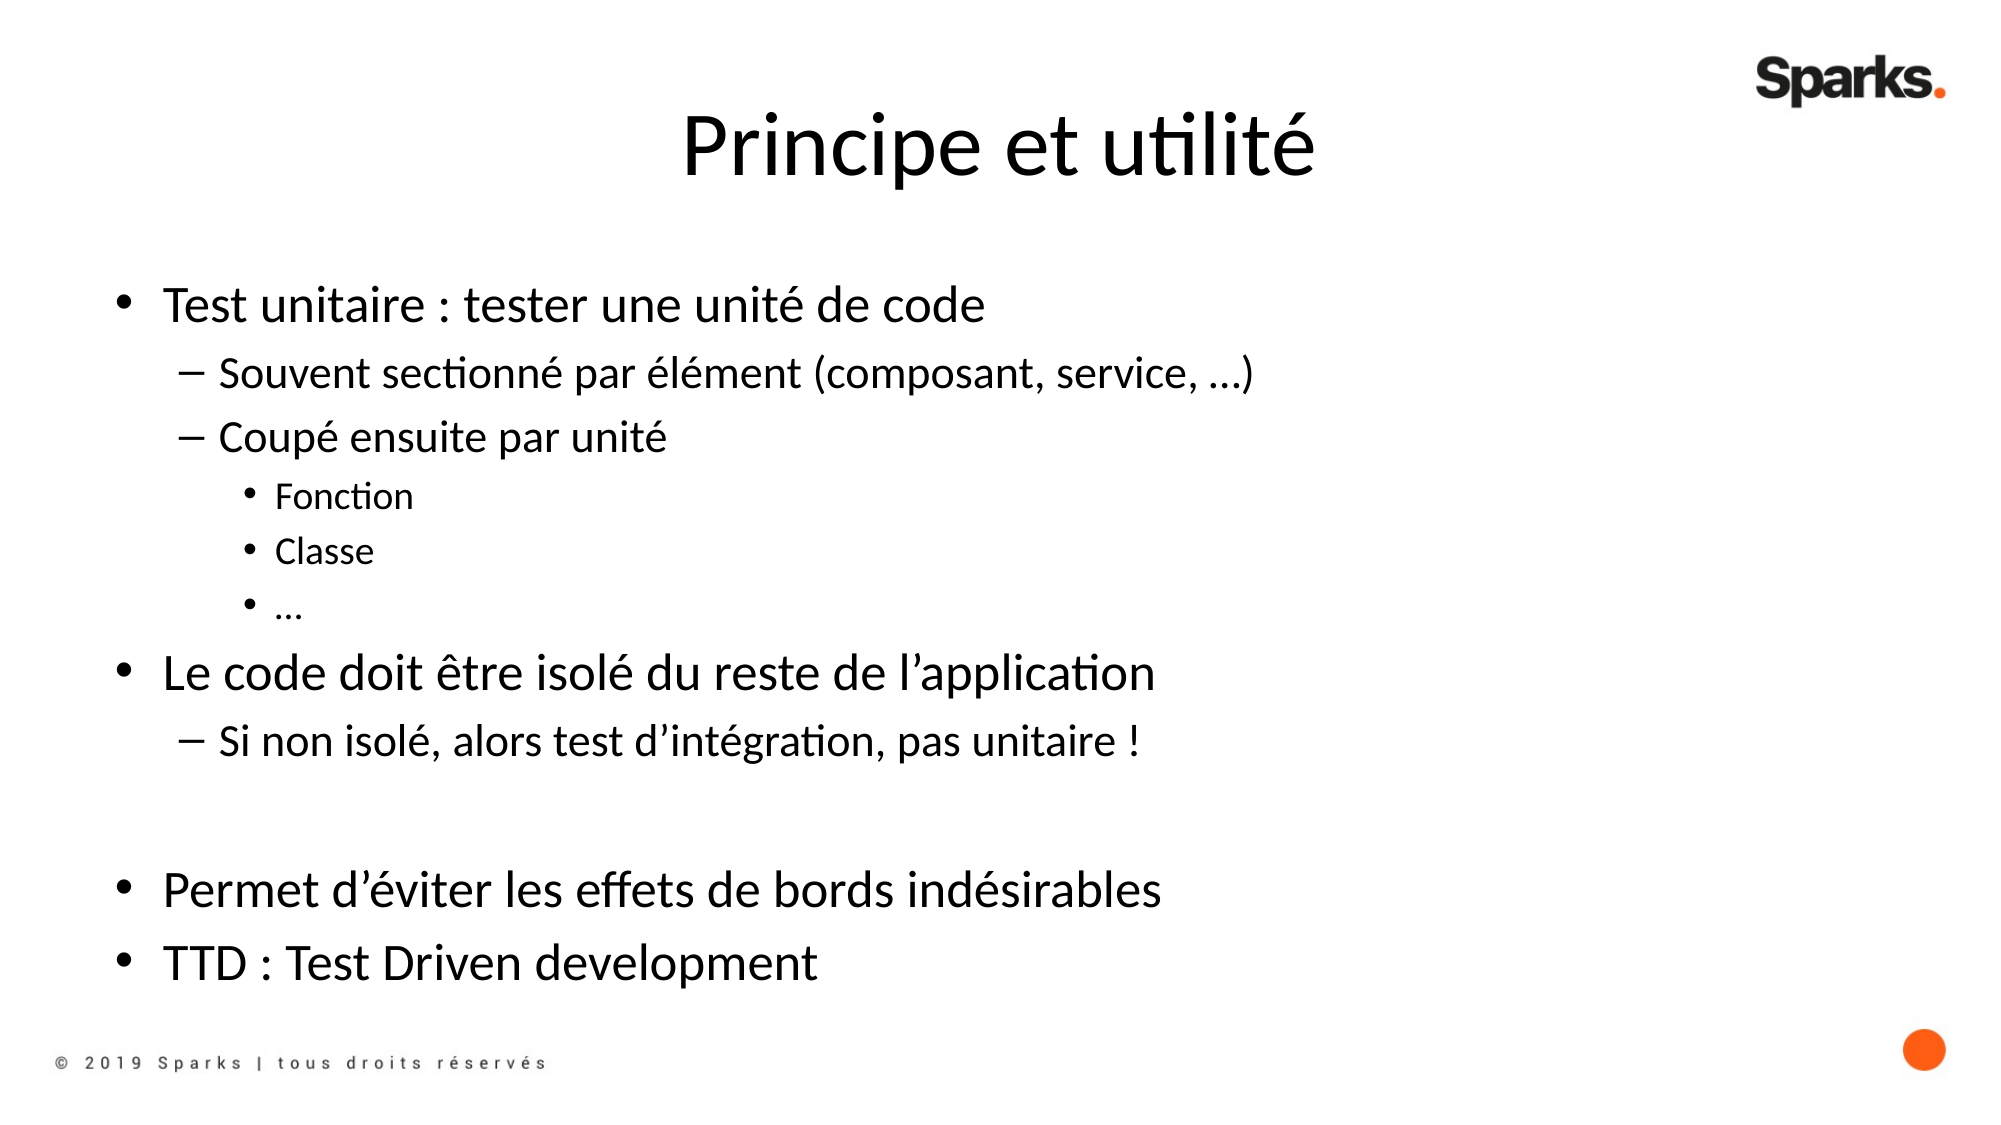

# Principe et utilité
Test unitaire : tester une unité de code
Souvent sectionné par élément (composant, service, …)
Coupé ensuite par unité
Fonction
Classe
…
Le code doit être isolé du reste de l’application
Si non isolé, alors test d’intégration, pas unitaire !

Permet d’éviter les effets de bords indésirables
TTD : Test Driven development